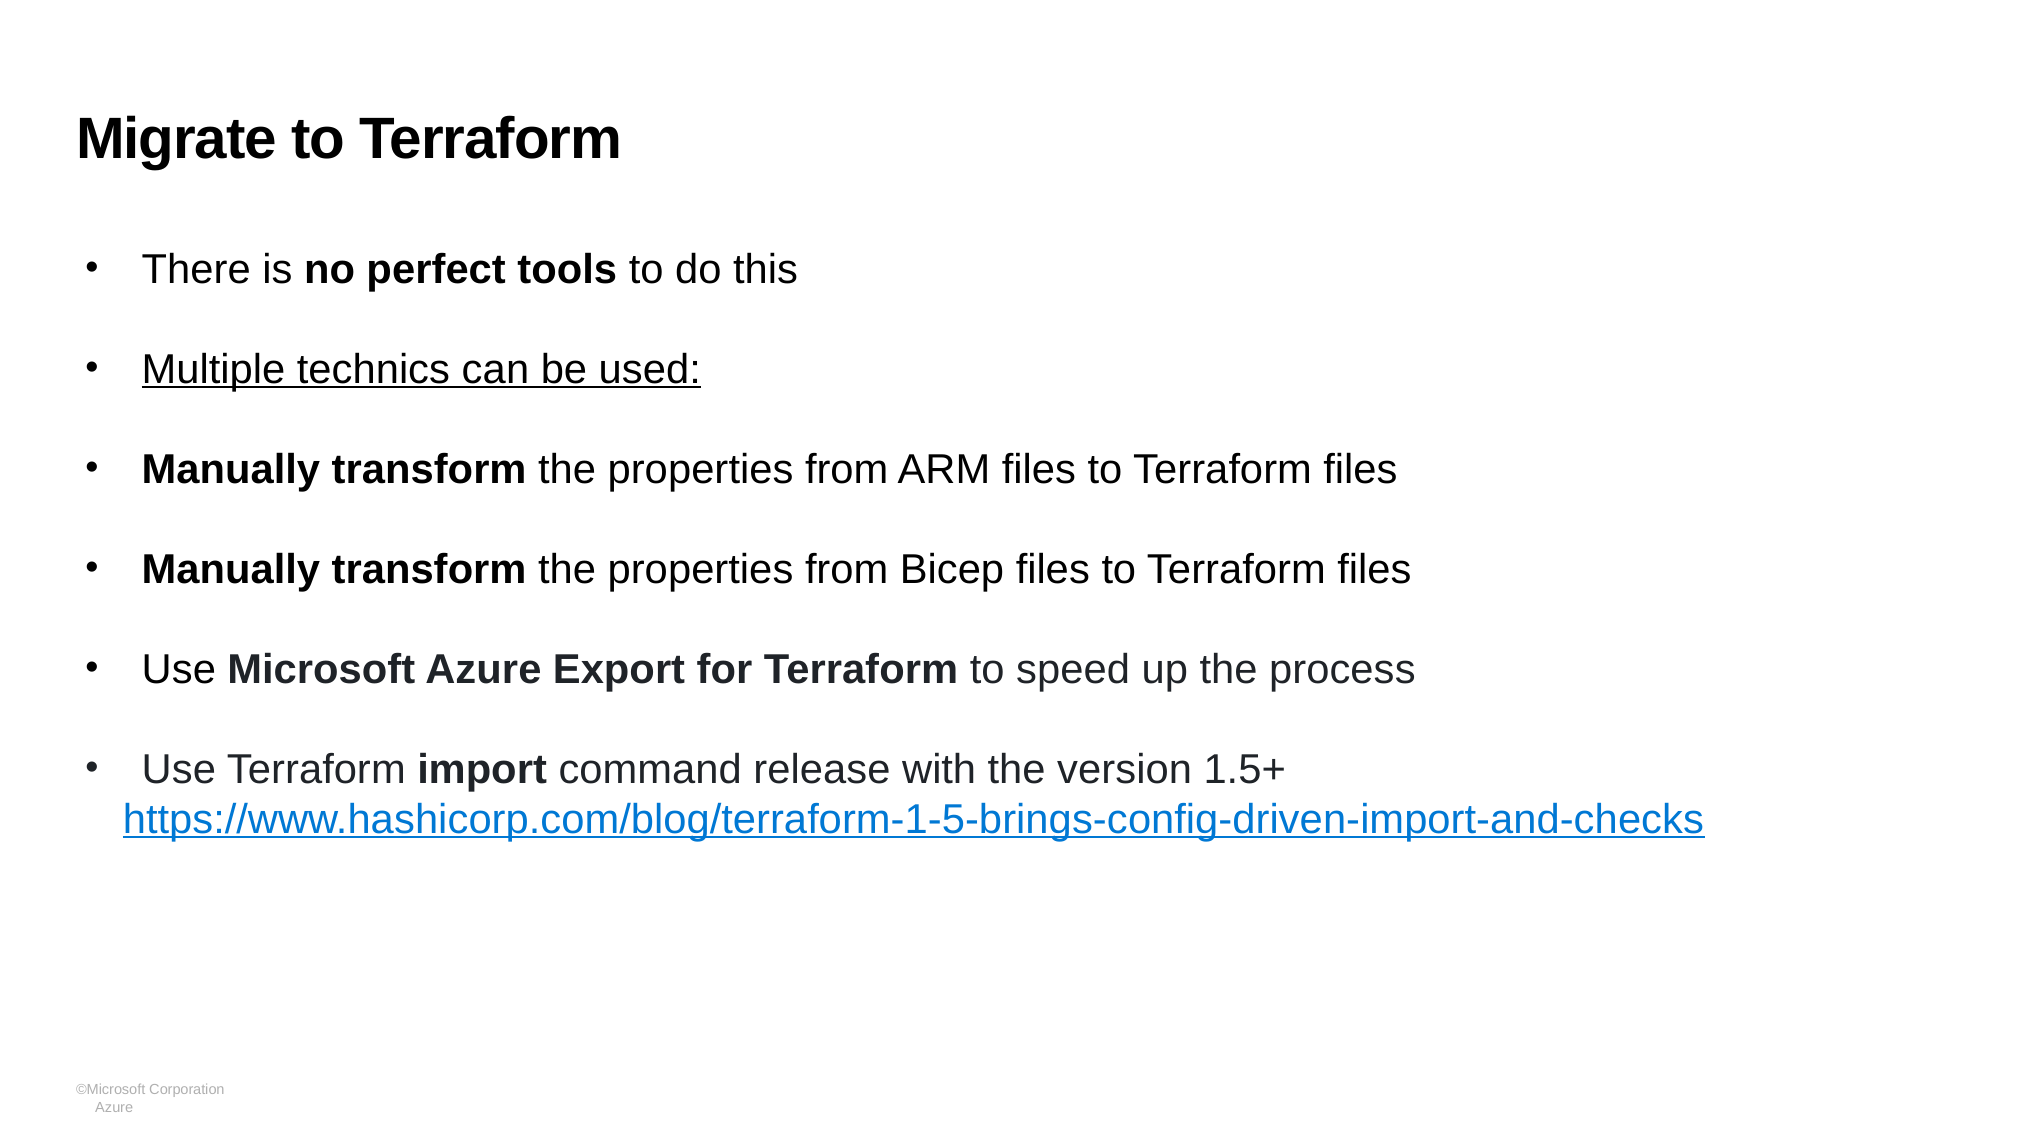

# Migrate to Terraform
There is no perfect tools to do this

Multiple technics can be used:

Manually transform the properties from ARM files to Terraform files

Manually transform the properties from Bicep files to Terraform files

Use Microsoft Azure Export for Terraform to speed up the process

Use Terraform import command release with the version 1.5+
https://www.hashicorp.com/blog/terraform-1-5-brings-config-driven-import-and-checks